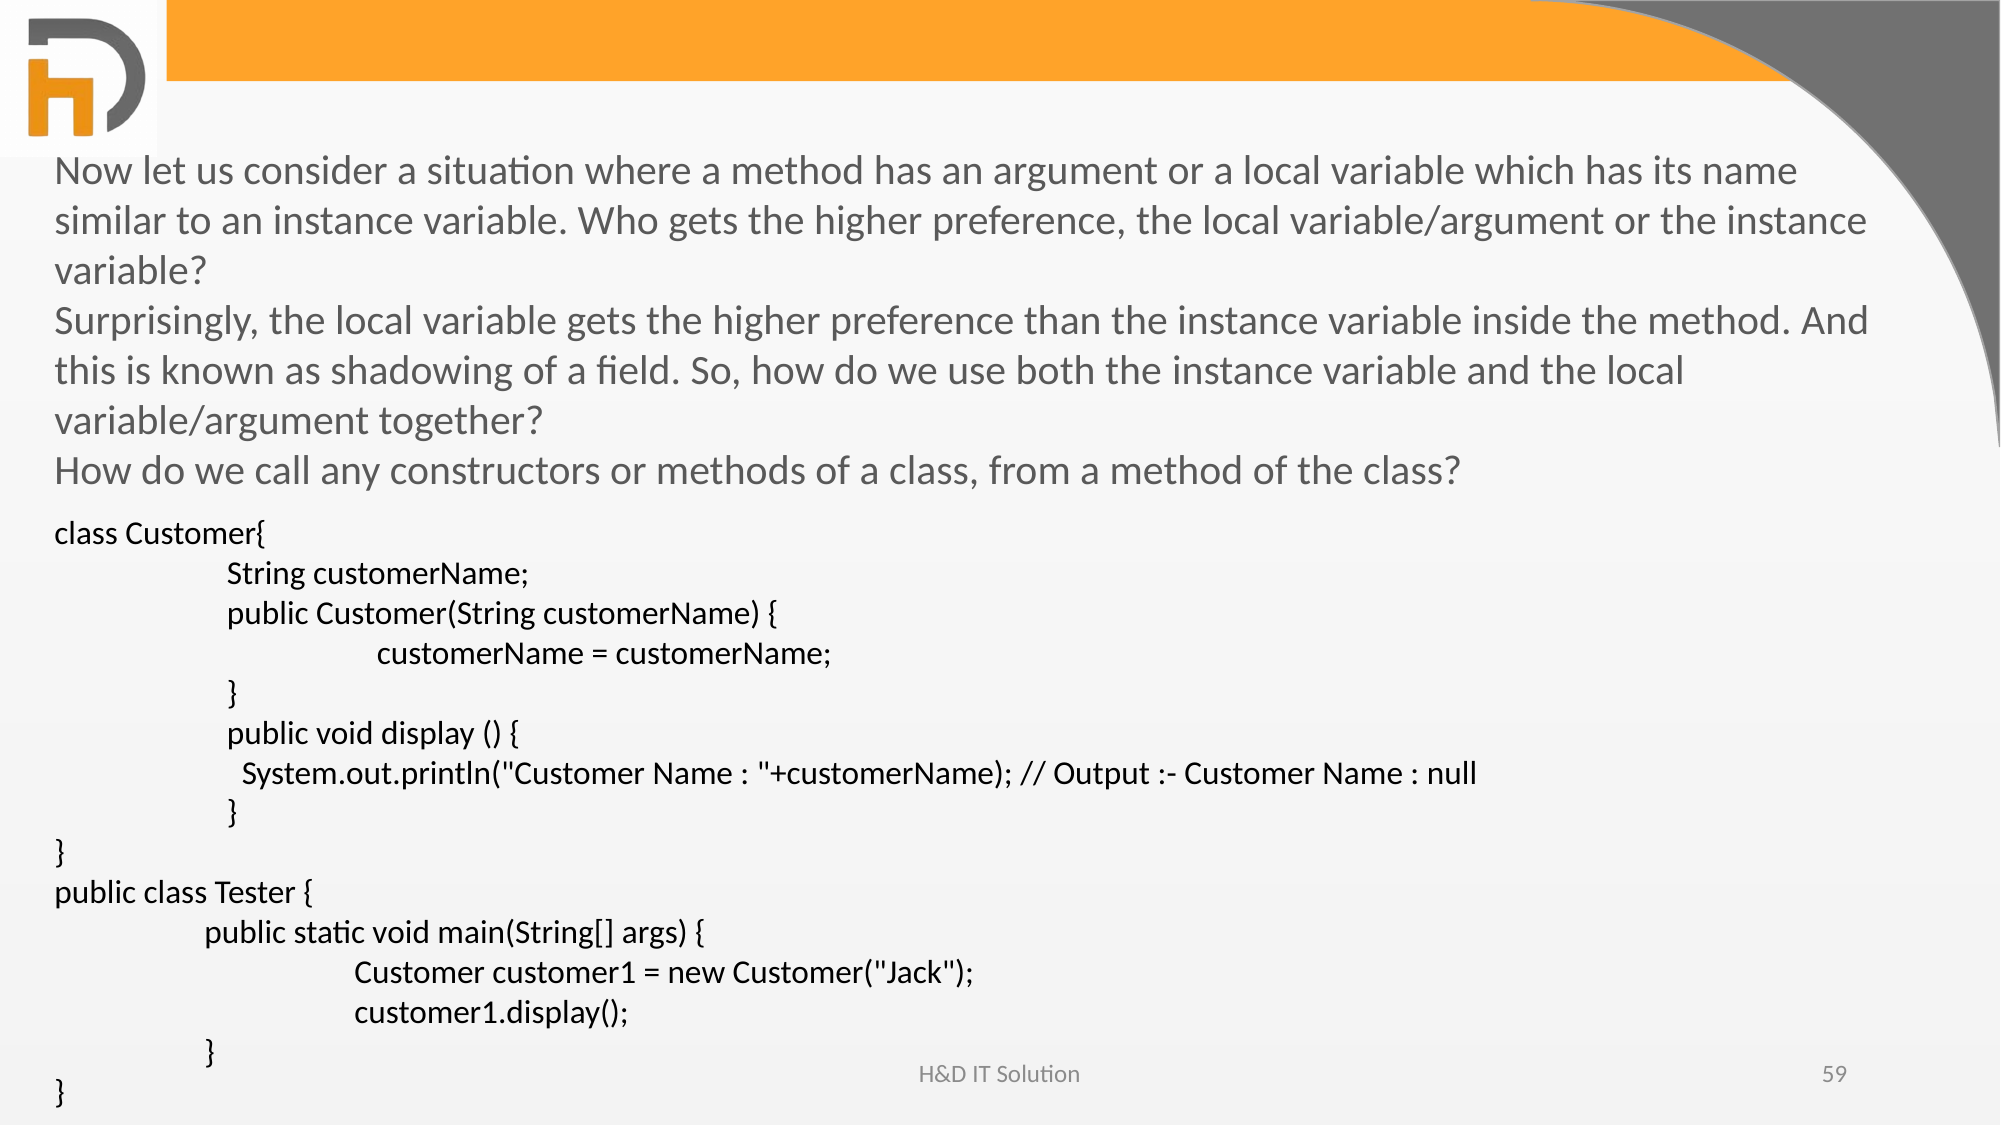

Now let us consider a situation where a method has an argument or a local variable which has its name similar to an instance variable. Who gets the higher preference, the local variable/argument or the instance variable?
Surprisingly, the local variable gets the higher preference than the instance variable inside the method. And this is known as shadowing of a field. So, how do we use both the instance variable and the local variable/argument together?
How do we call any constructors or methods of a class, from a method of the class?
class Customer{
	   String customerName;
	   public Customer(String customerName) {
		   customerName = customerName;
	   }
	   public void display () {
	     System.out.println("Customer Name : "+customerName); // Output :- Customer Name : null
	   }
}
public class Tester {
	public static void main(String[] args) {
		Customer customer1 = new Customer("Jack");
		customer1.display();
	}
}
H&D IT Solution
59